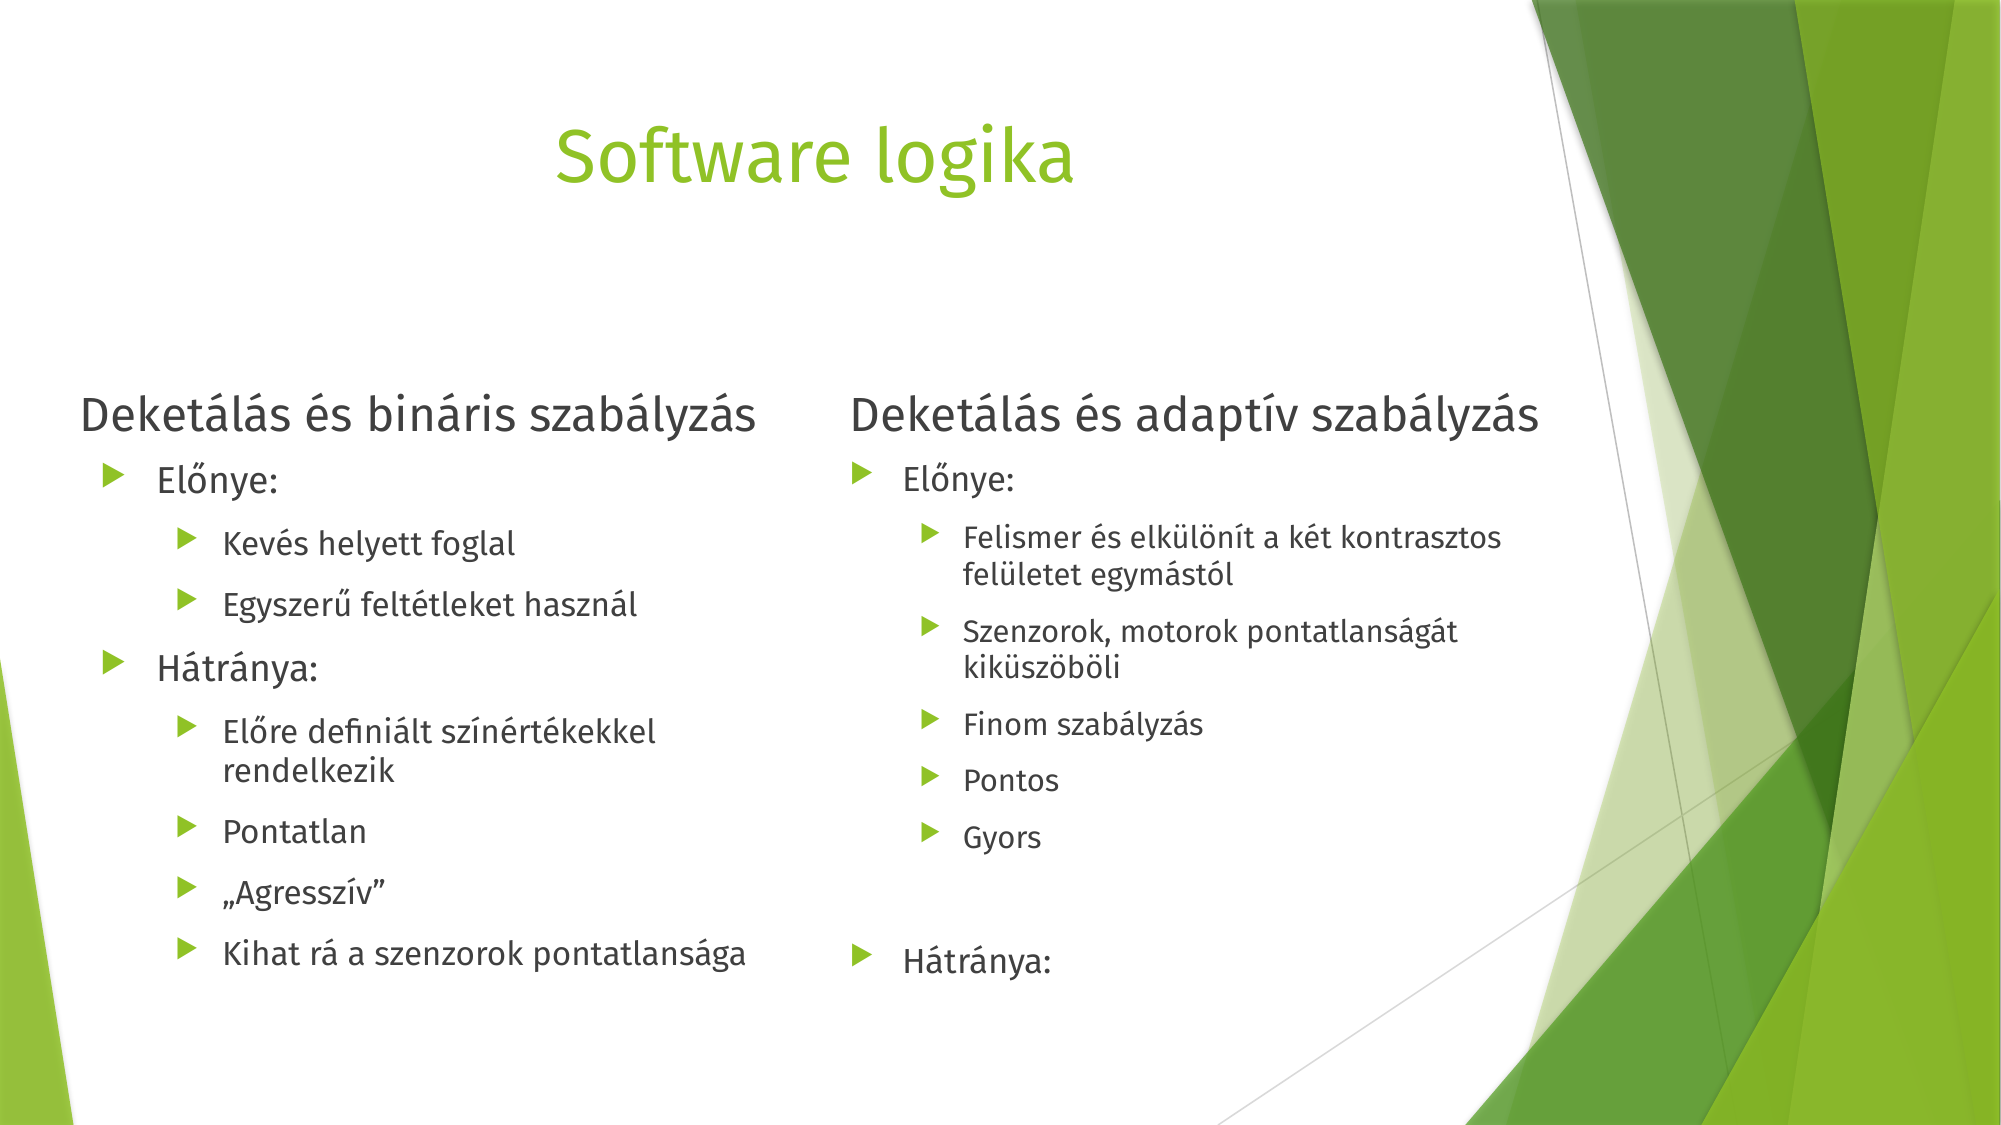

# Software logika
Deketálás és bináris szabályzás
Deketálás és adaptív szabályzás
Előnye:
Kevés helyett foglal
Egyszerű feltétleket használ
Hátránya:
Előre definiált színértékekkel rendelkezik
Pontatlan
„Agresszív”
Kihat rá a szenzorok pontatlansága

Előnye:
Felismer és elkülönít a két kontrasztos felületet egymástól
Szenzorok, motorok pontatlanságát kiküszöböli
Finom szabályzás
Pontos
Gyors

Hátránya: